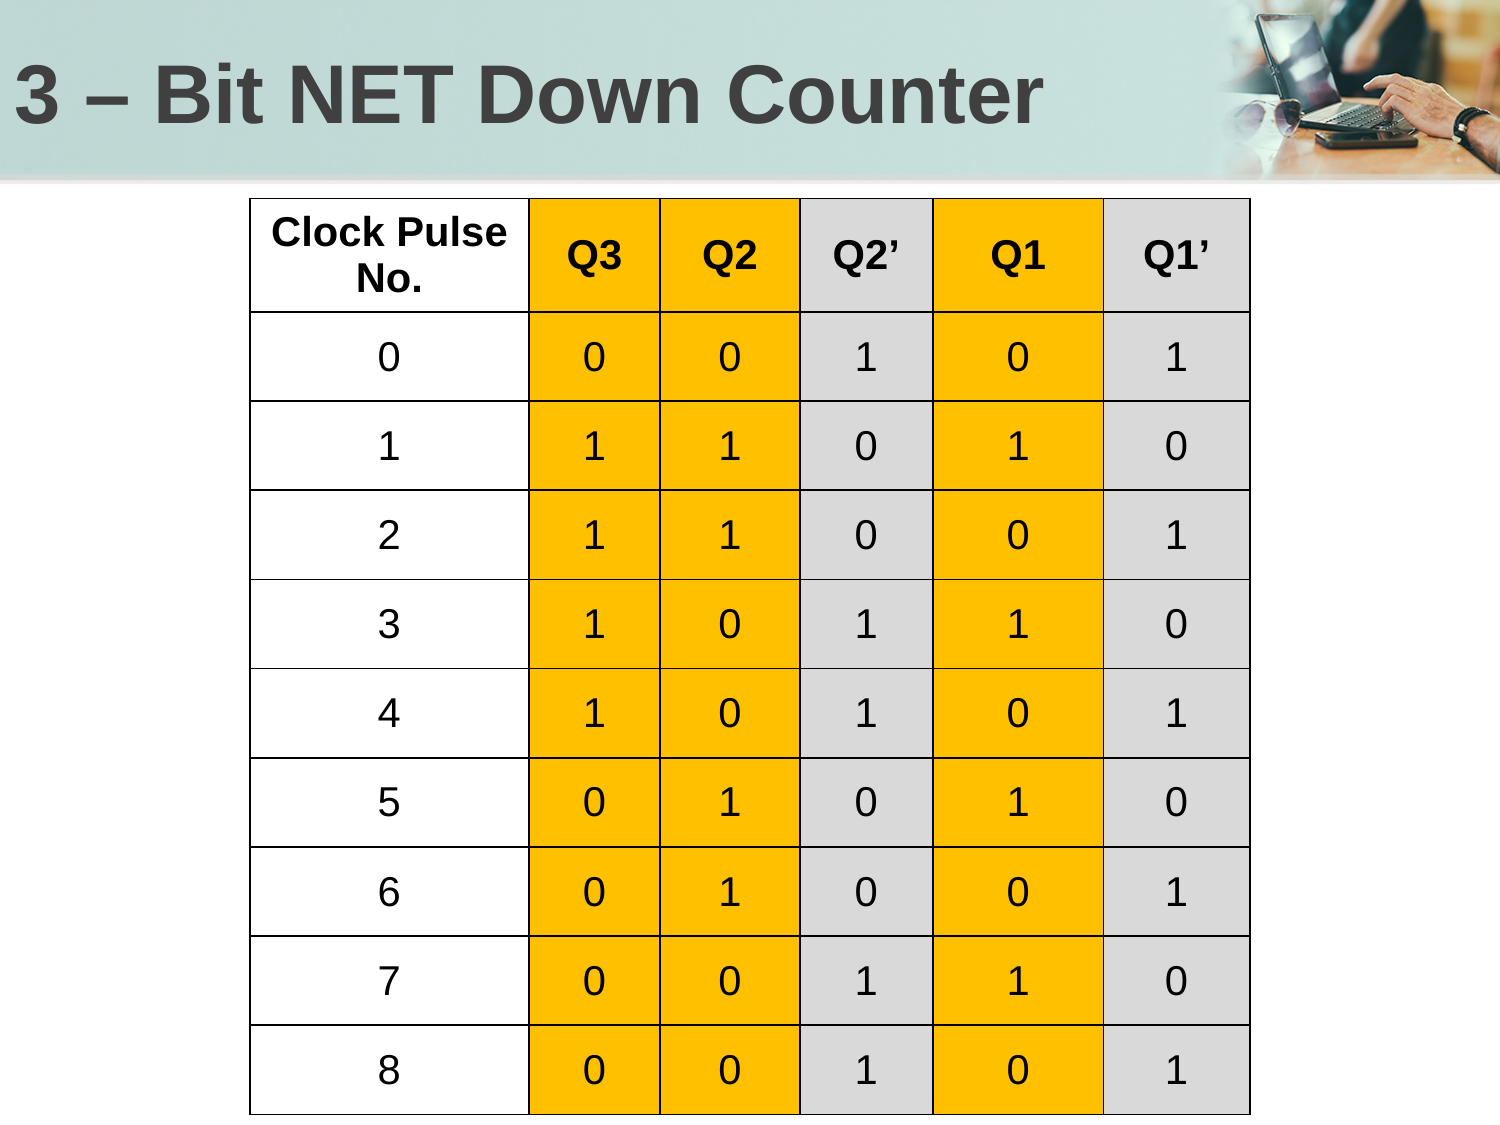

# 3 – Bit NET Down Counter
| Clock Pulse No. | Q3 | Q2 | Q2’ | Q1 | Q1’ |
| --- | --- | --- | --- | --- | --- |
| 0 | 0 | 0 | 1 | 0 | 1 |
| 1 | 1 | 1 | 0 | 1 | 0 |
| 2 | 1 | 1 | 0 | 0 | 1 |
| 3 | 1 | 0 | 1 | 1 | 0 |
| 4 | 1 | 0 | 1 | 0 | 1 |
| 5 | 0 | 1 | 0 | 1 | 0 |
| 6 | 0 | 1 | 0 | 0 | 1 |
| 7 | 0 | 0 | 1 | 1 | 0 |
| 8 | 0 | 0 | 1 | 0 | 1 |